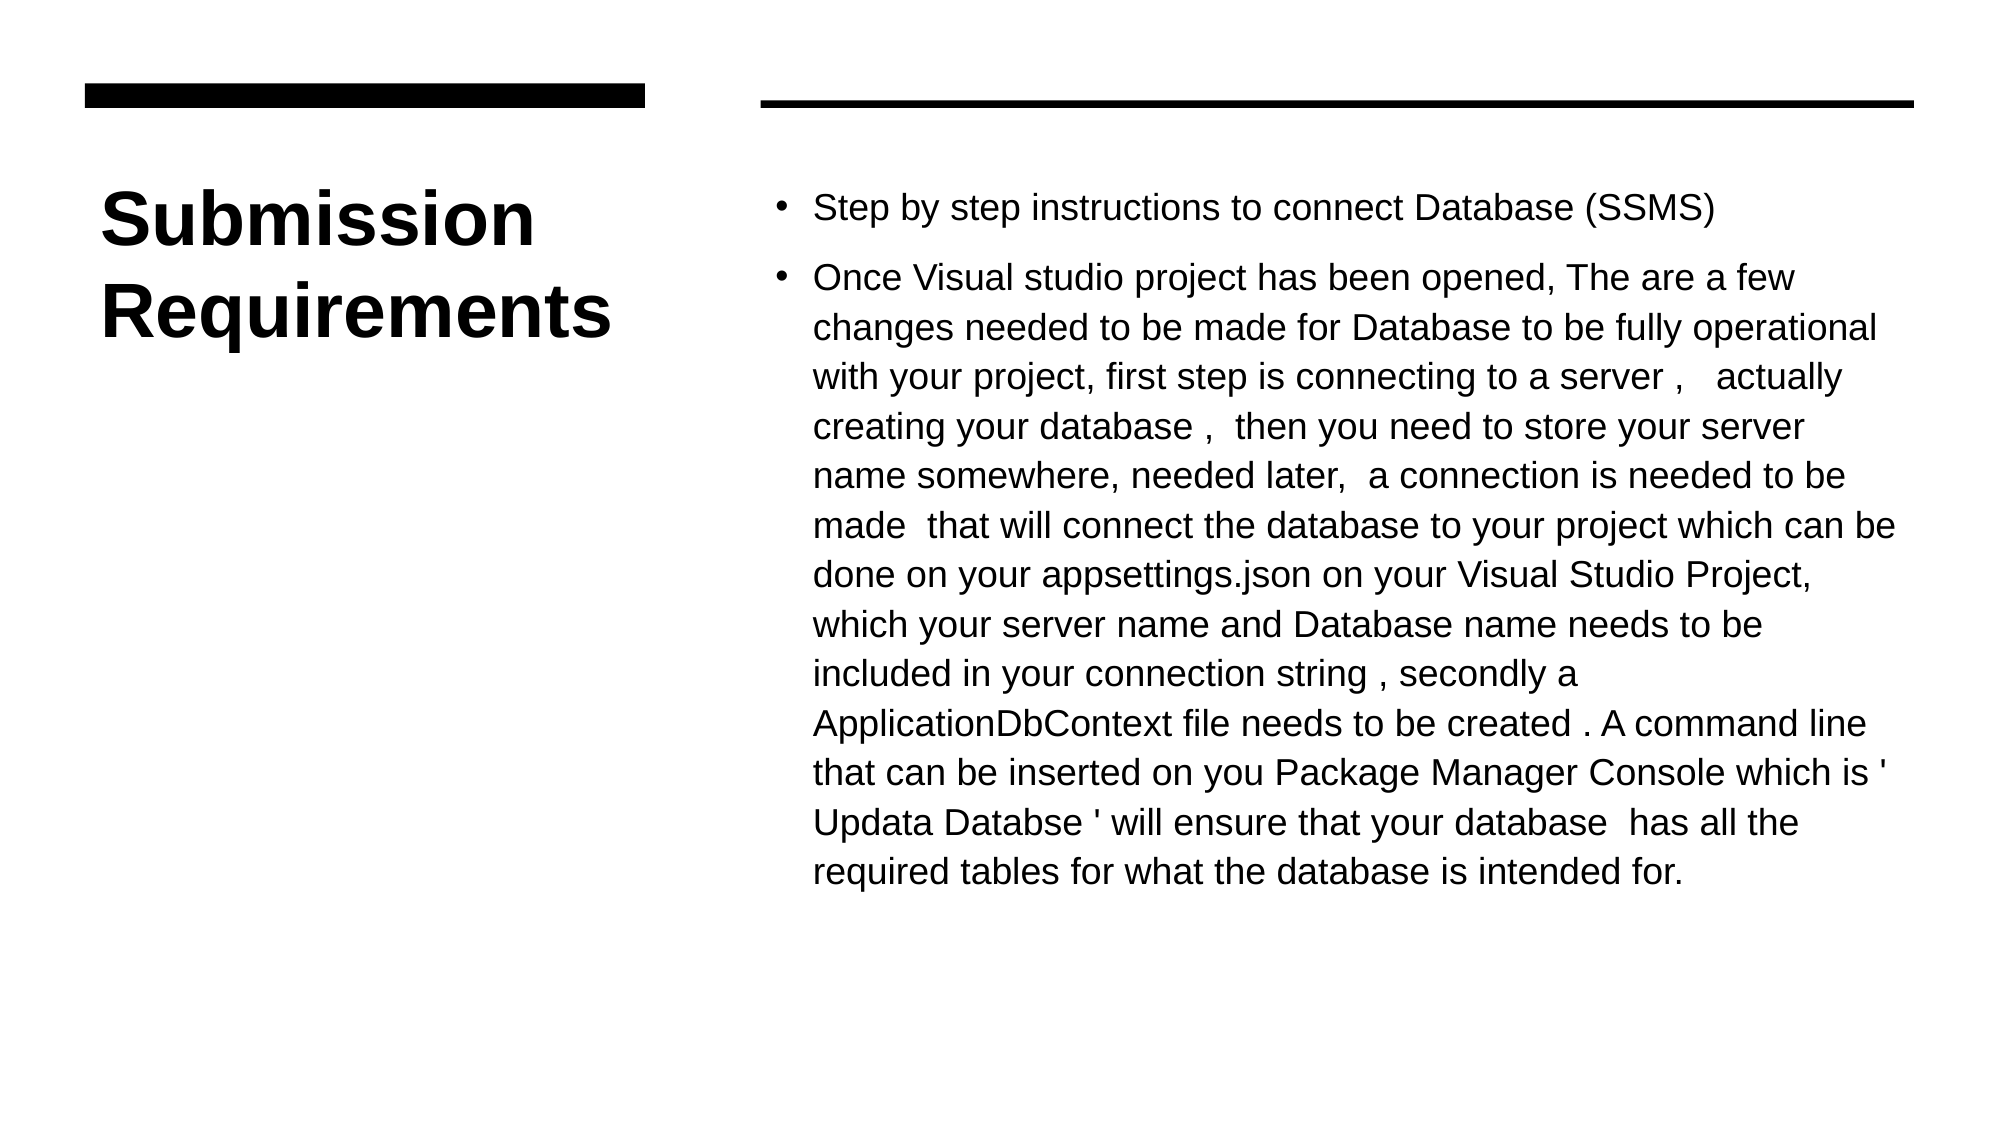

# Submission Requirements
Step by step instructions to connect Database (SSMS)
Once Visual studio project has been opened, The are a few changes needed to be made for Database to be fully operational with your project, first step is connecting to a server ,   actually creating your database ,  then you need to store your server name somewhere, needed later,  a connection is needed to be made  that will connect the database to your project which can be done on your appsettings.json on your Visual Studio Project, which your server name and Database name needs to be included in your connection string , secondly a ApplicationDbContext file needs to be created . A command line that can be inserted on you Package Manager Console which is ' Updata Databse ' will ensure that your database  has all the required tables for what the database is intended for.